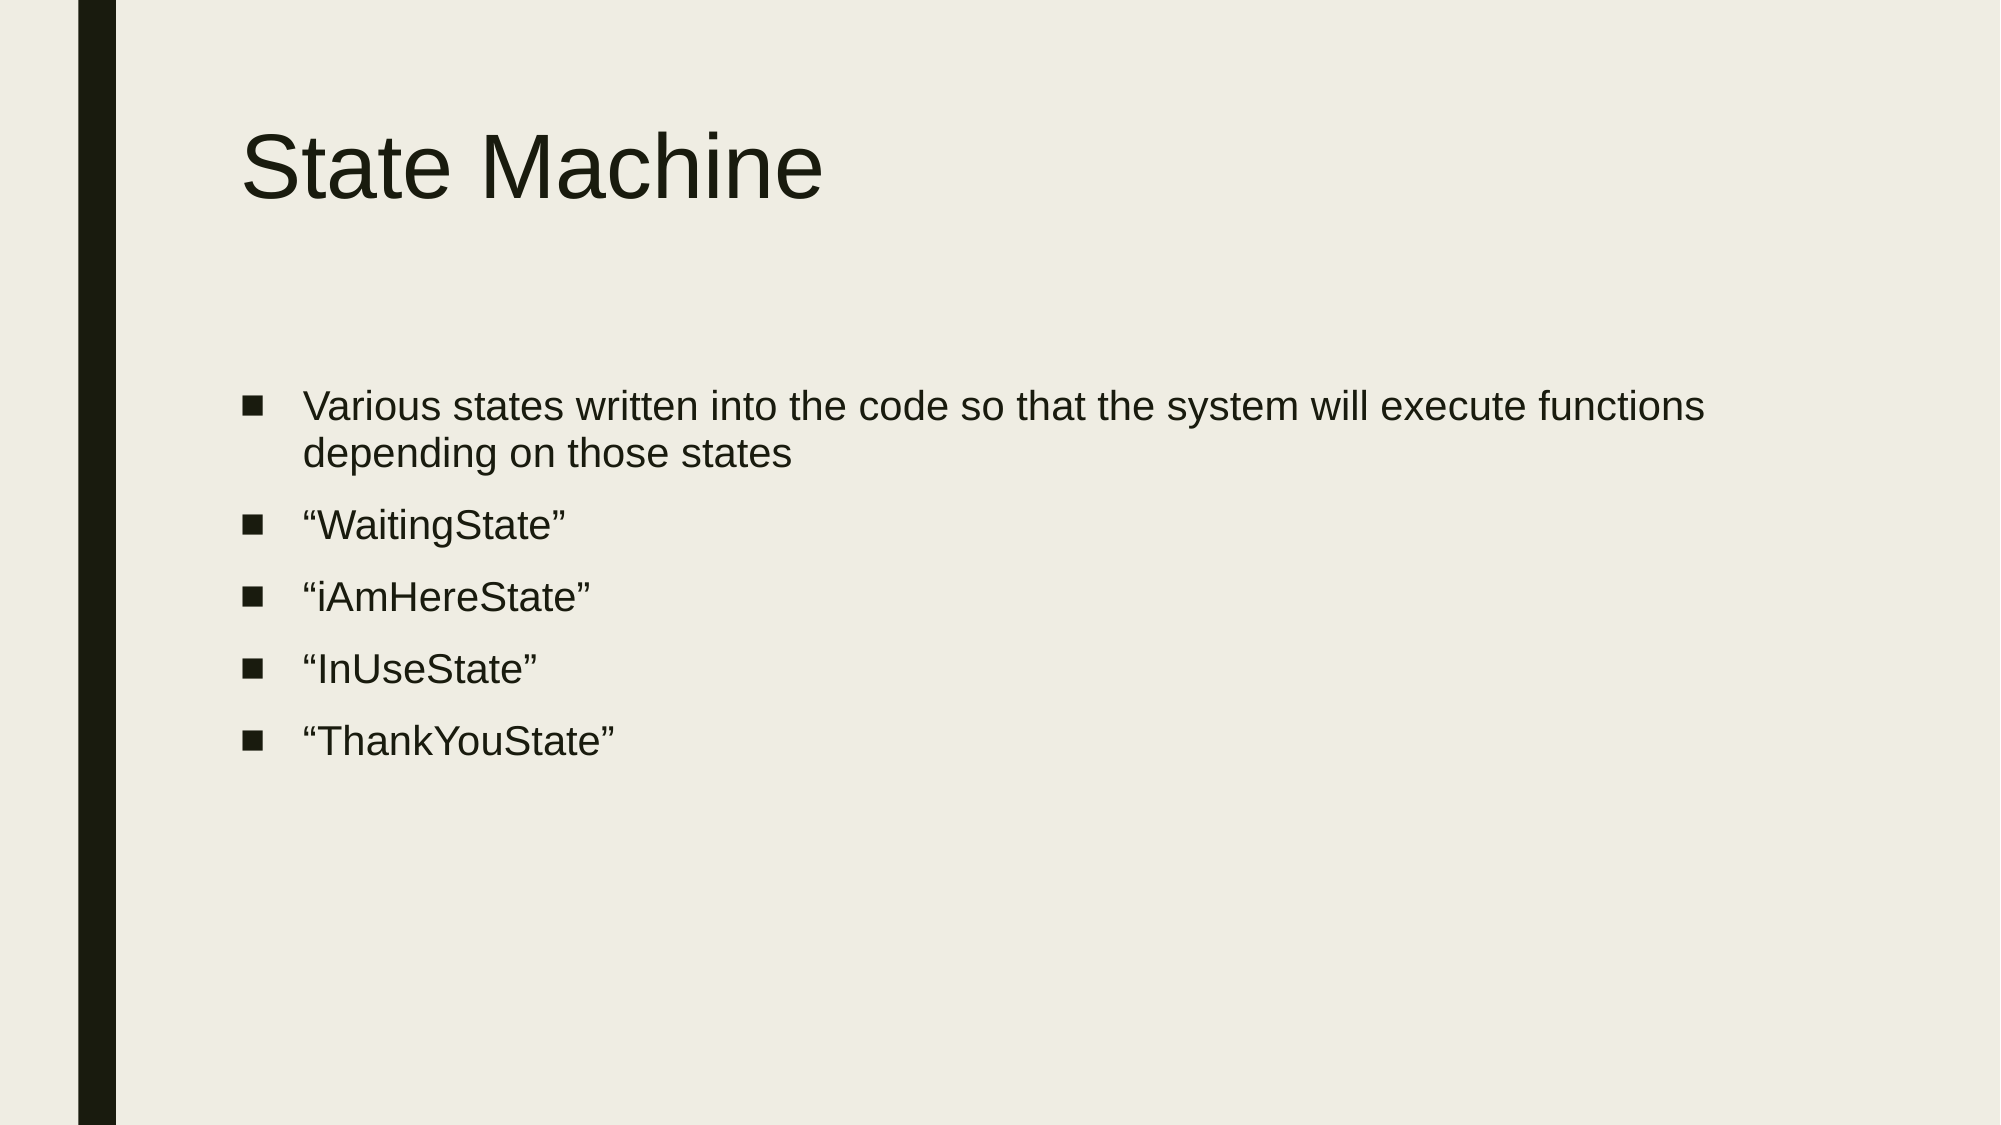

# State Machine
Various states written into the code so that the system will execute functions depending on those states
“WaitingState”
“iAmHereState”
“InUseState”
“ThankYouState”